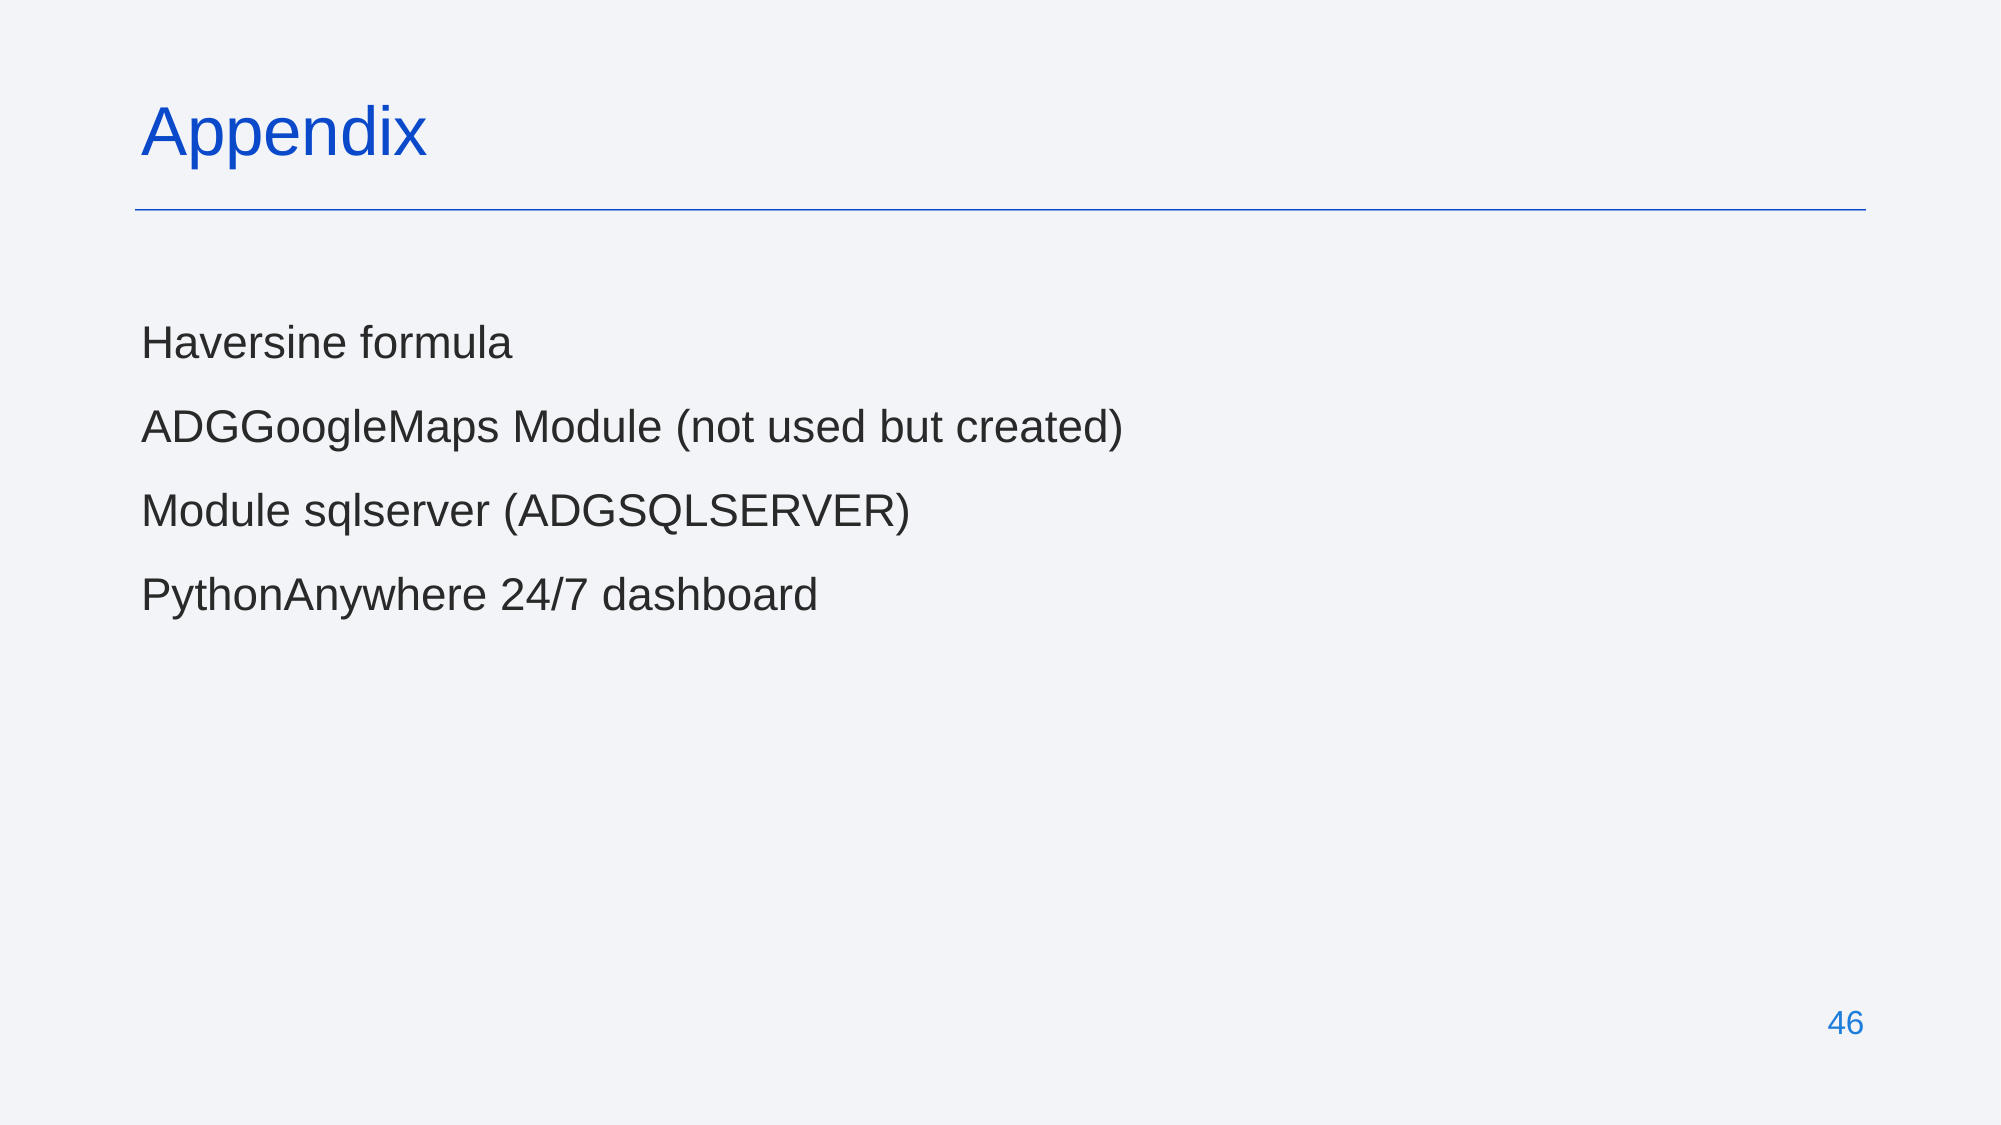

Appendix
Haversine formula
ADGGoogleMaps Module (not used but created)
Module sqlserver (ADGSQLSERVER)
PythonAnywhere 24/7 dashboard
46